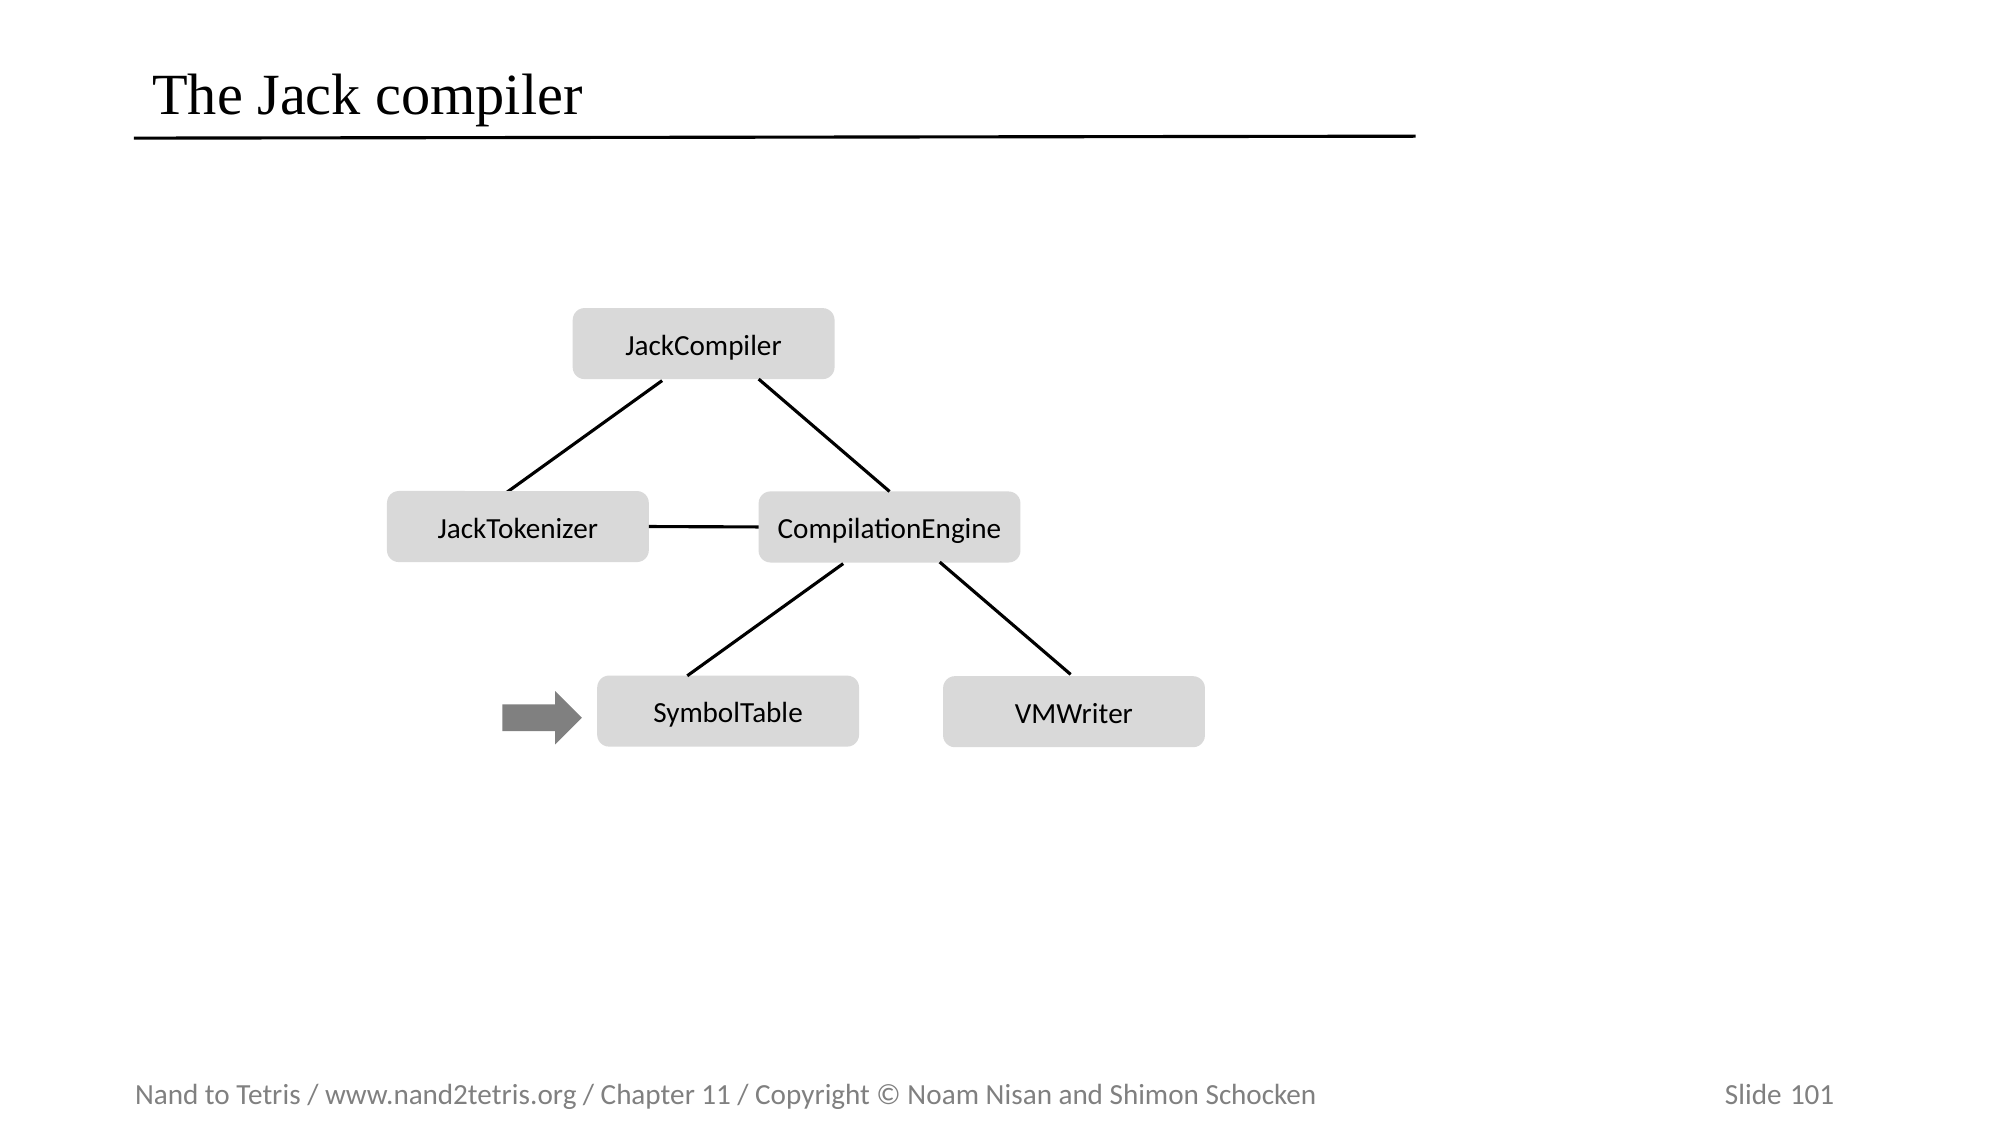

# The Jack compiler
JackCompiler
JackTokenizer
CompilationEngine
SymbolTable
VMWriter